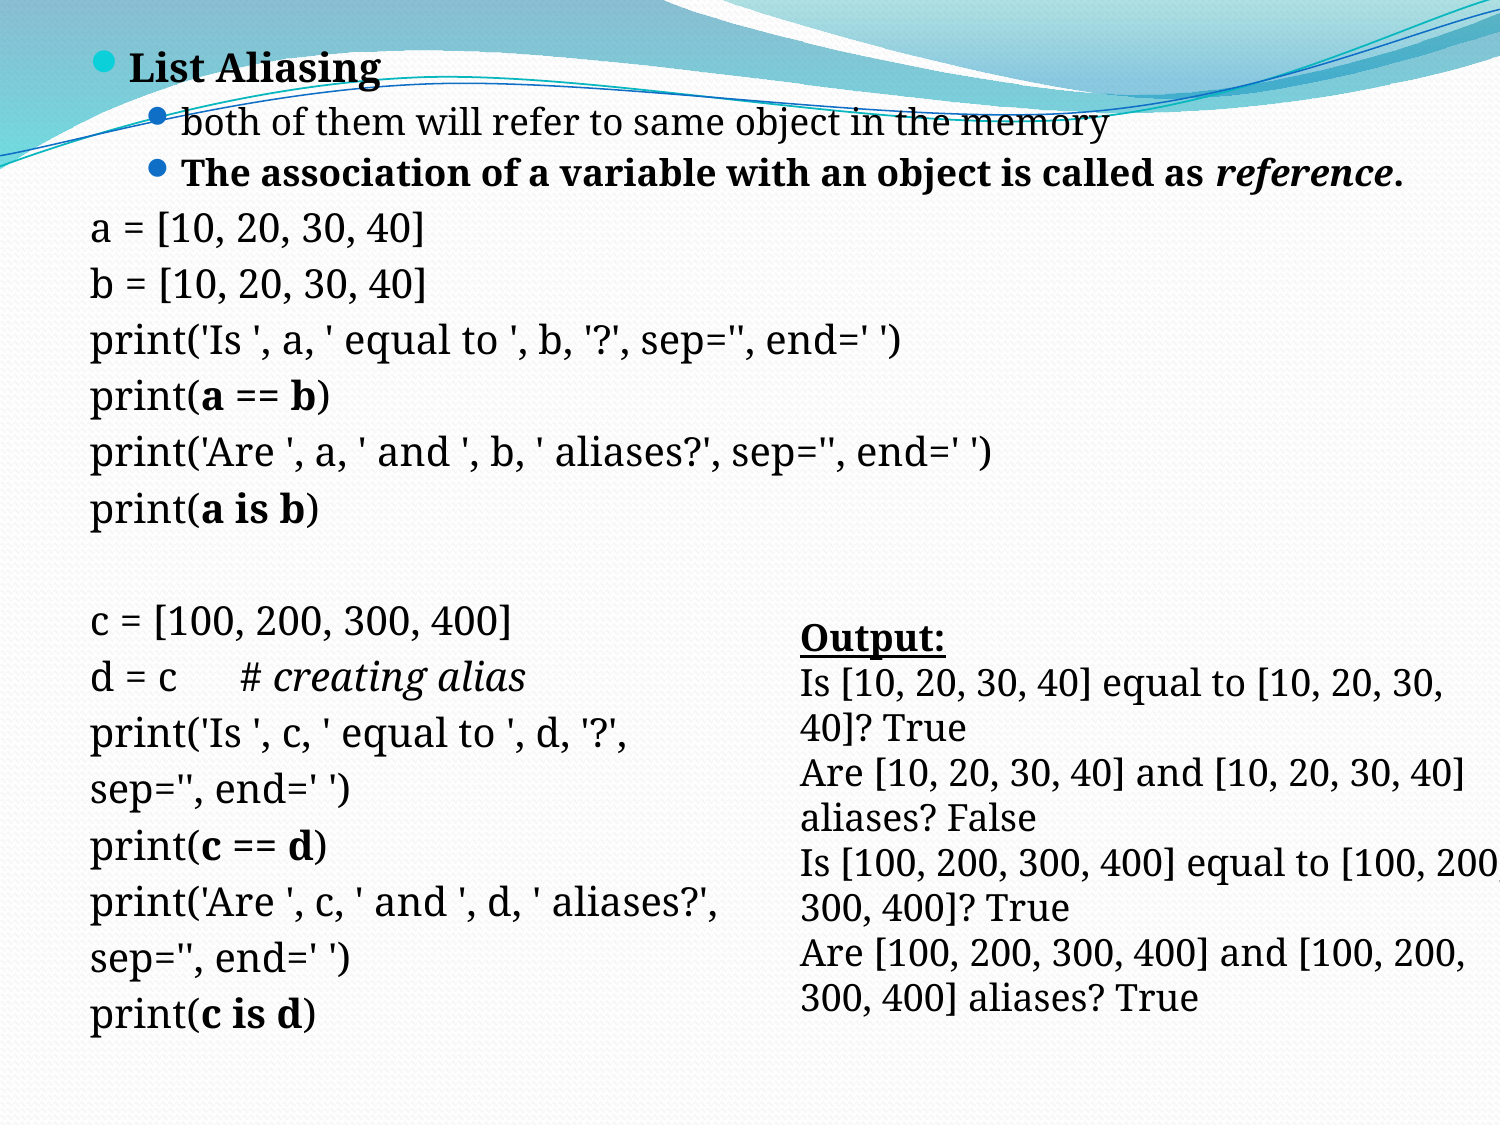

List Aliasing
both of them will refer to same object in the memory
The association of a variable with an object is called as reference.
a = [10, 20, 30, 40]
b = [10, 20, 30, 40]
print('Is ', a, ' equal to ', b, '?', sep='', end=' ')
print(a == b)
print('Are ', a, ' and ', b, ' aliases?', sep='', end=' ')
print(a is b)

c = [100, 200, 300, 400]
d = c	# creating alias
print('Is ', c, ' equal to ', d, '?',
sep='', end=' ')
print(c == d)
print('Are ', c, ' and ', d, ' aliases?',
sep='', end=' ')
print(c is d)

Output:
Is [10, 20, 30, 40] equal to [10, 20, 30, 40]? True
Are [10, 20, 30, 40] and [10, 20, 30, 40] aliases? False
Is [100, 200, 300, 400] equal to [100, 200, 300, 400]? True
Are [100, 200, 300, 400] and [100, 200, 300, 400] aliases? True